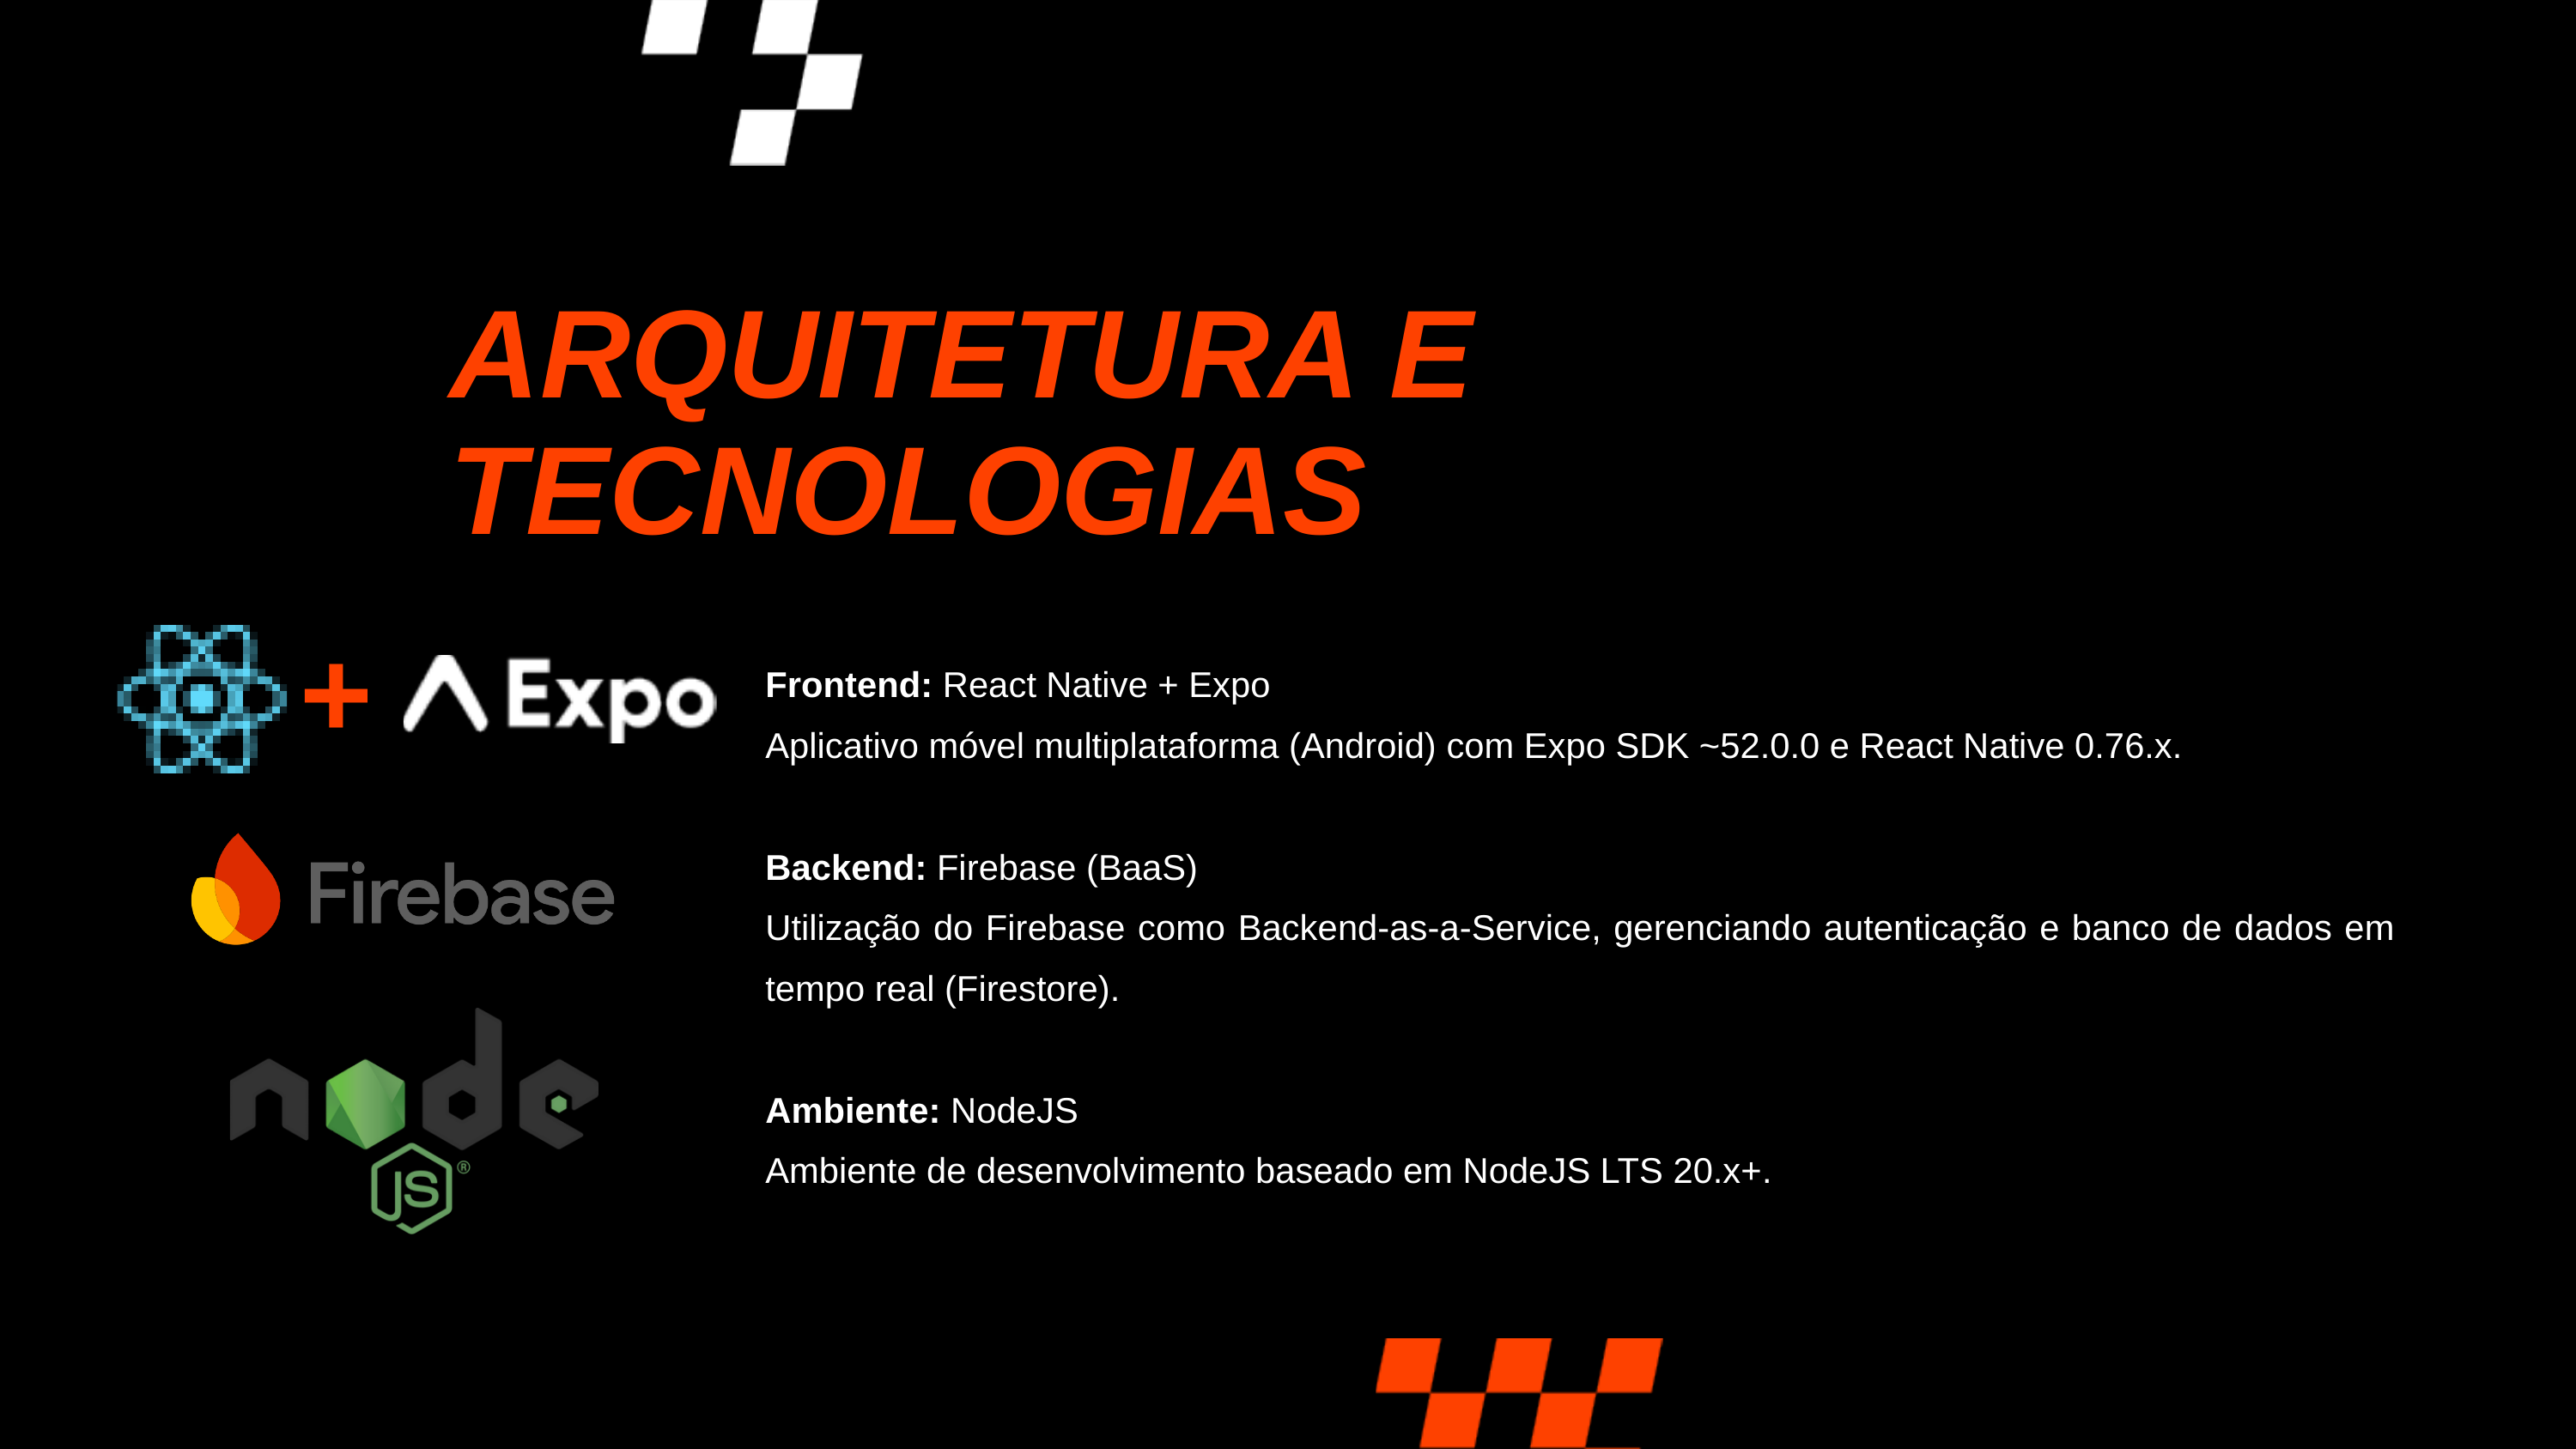

ARQUITETURA E TECNOLOGIAS

+
Frontend: React Native + Expo
Aplicativo móvel multiplataforma (Android) com Expo SDK ~52.0.0 e React Native 0.76.x.

Backend: Firebase (BaaS)
Utilização do Firebase como Backend-as-a-Service, gerenciando autenticação e banco de dados em tempo real (Firestore).

Ambiente: NodeJS
Ambiente de desenvolvimento baseado em NodeJS LTS 20.x+.